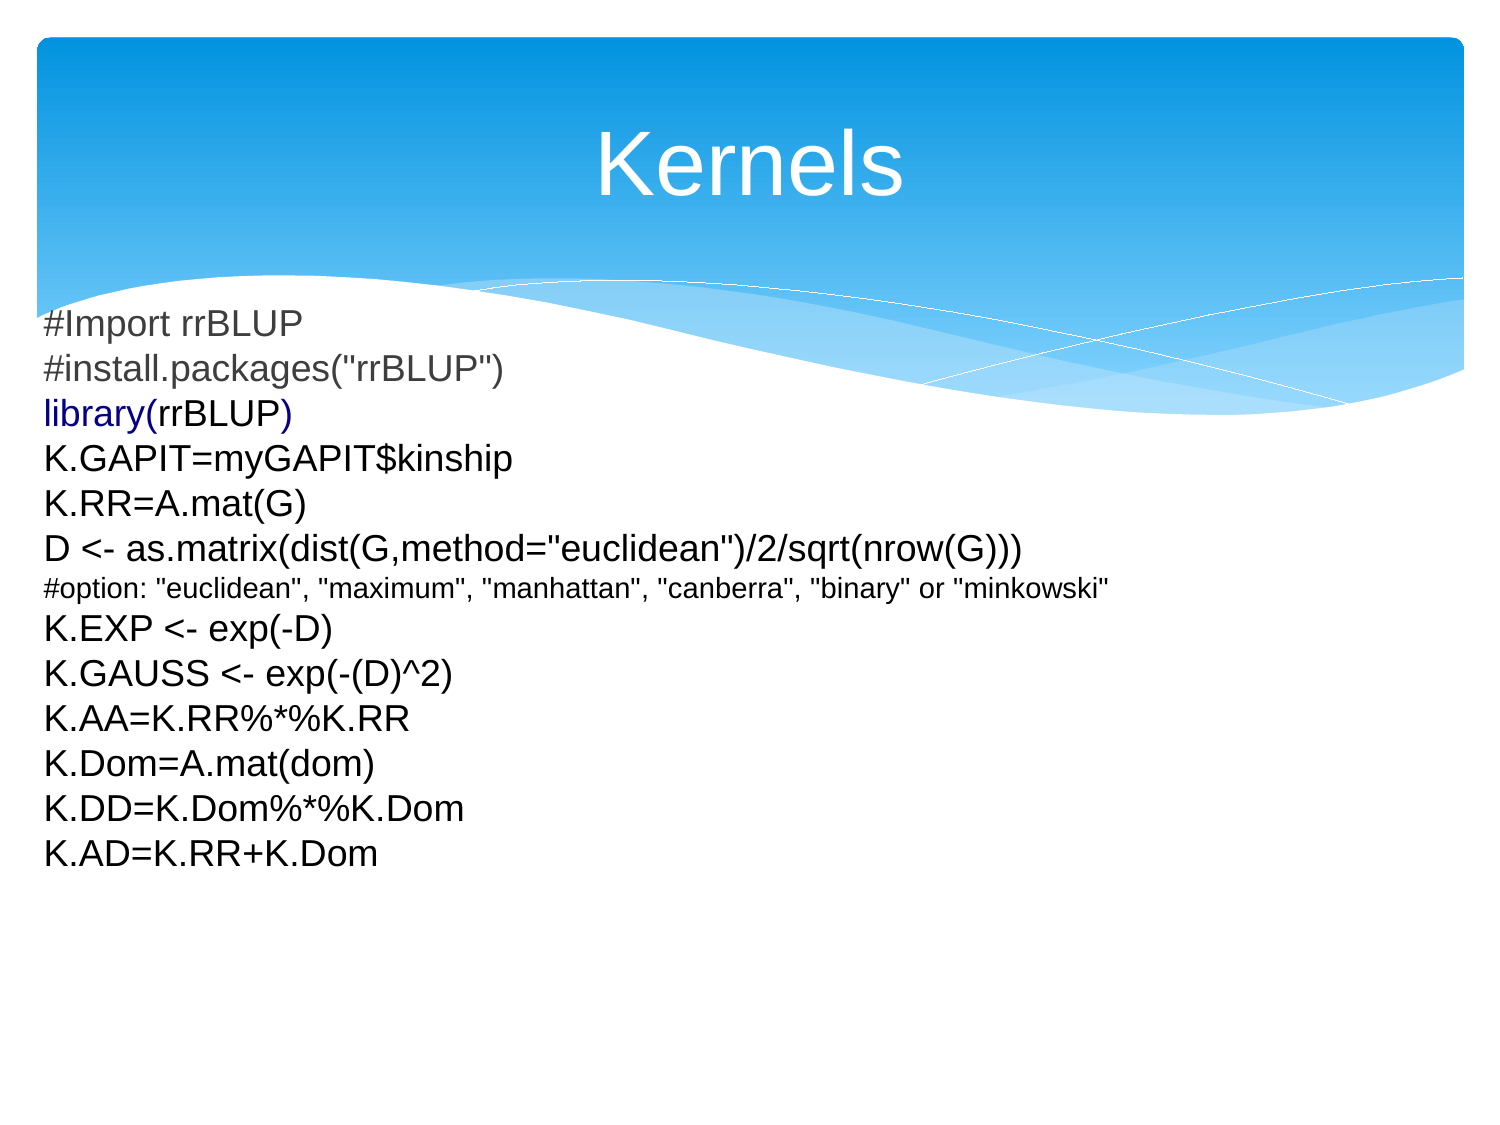

# Kernels
#Import rrBLUP
#install.packages("rrBLUP")
library(rrBLUP)
K.GAPIT=myGAPIT$kinship
K.RR=A.mat(G)
D <- as.matrix(dist(G,method="euclidean")/2/sqrt(nrow(G)))
#option: "euclidean", "maximum", "manhattan", "canberra", "binary" or "minkowski"
K.EXP <- exp(-D)
K.GAUSS <- exp(-(D)^2)
K.AA=K.RR%*%K.RR
K.Dom=A.mat(dom)
K.DD=K.Dom%*%K.Dom
K.AD=K.RR+K.Dom